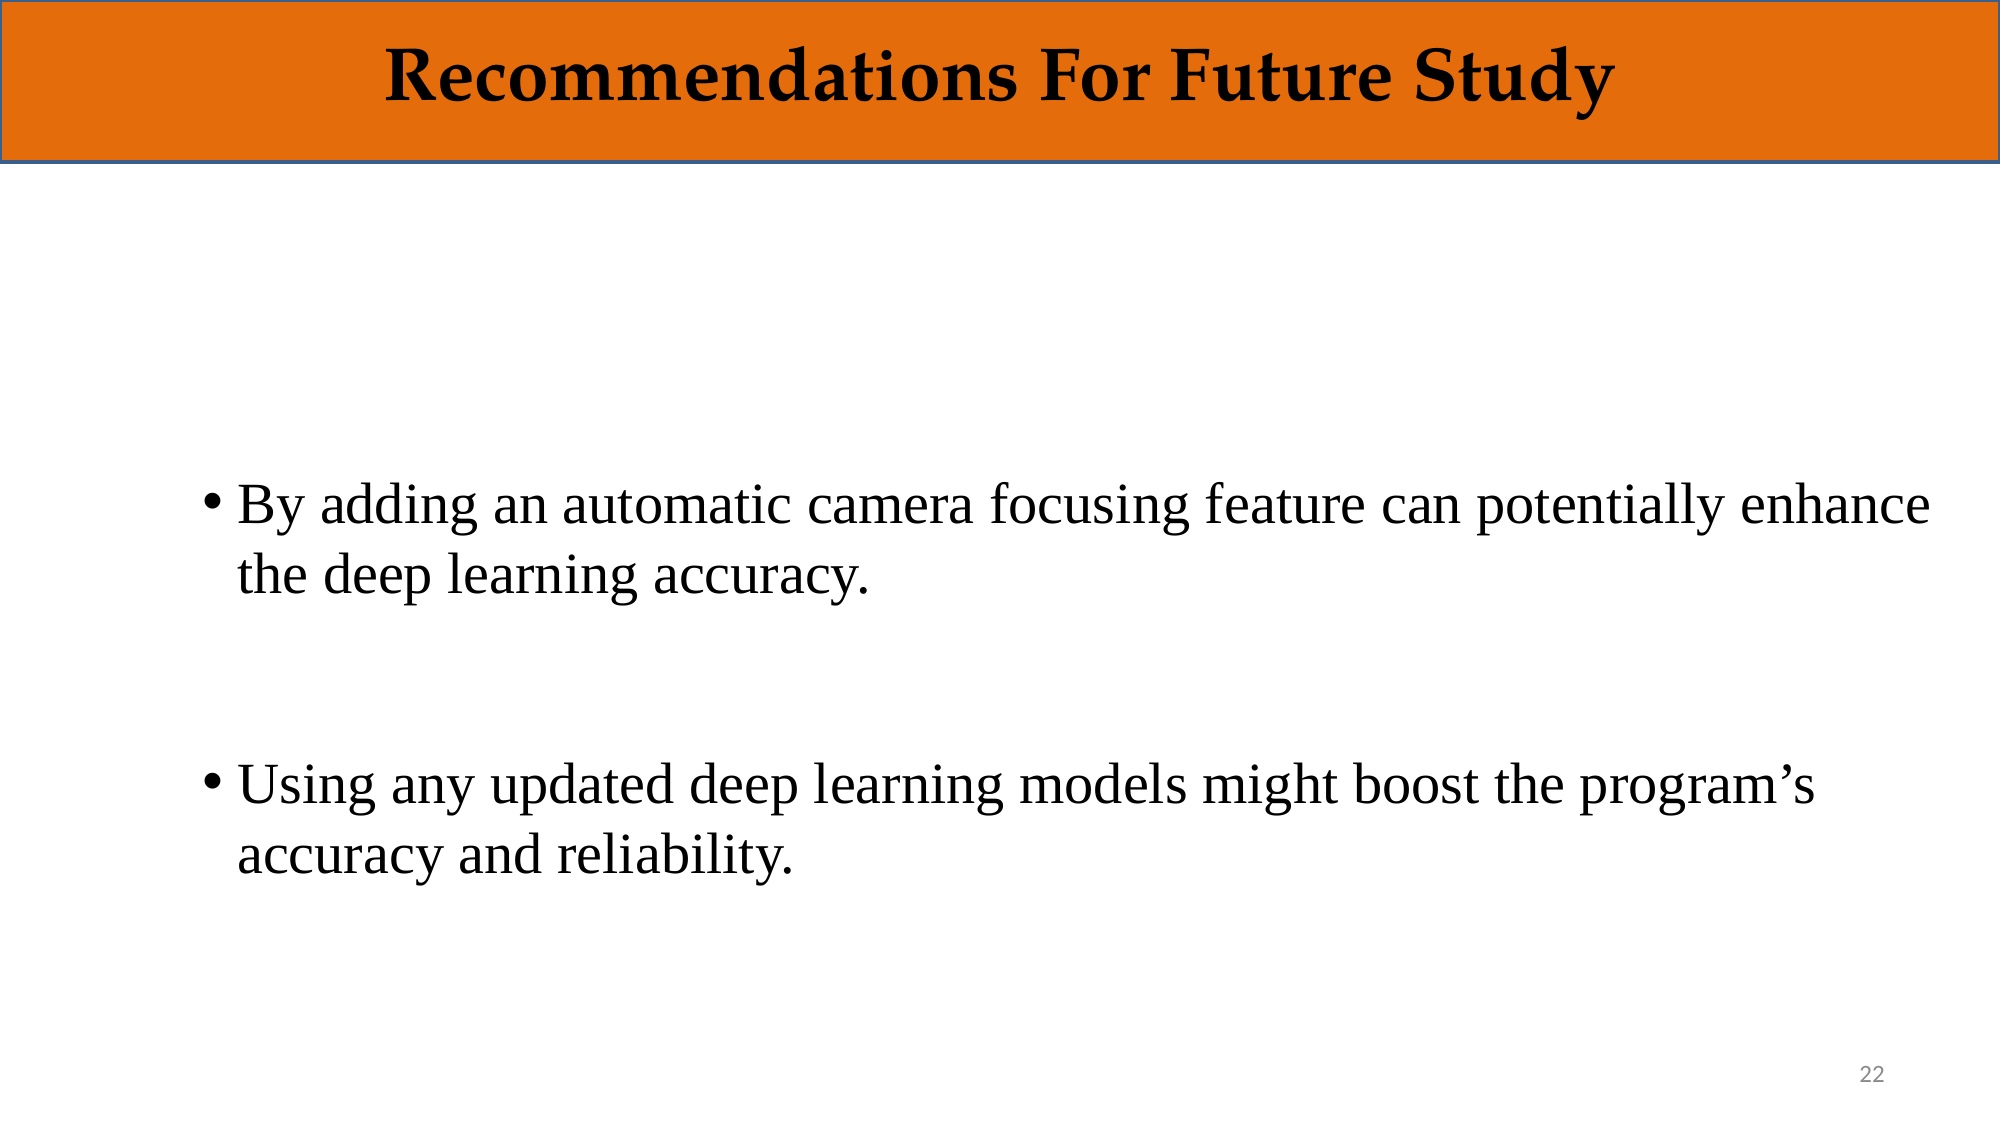

Recommendations For Future Study

By adding an automatic camera focusing feature can potentially enhance the deep learning accuracy.

Using any updated deep learning models might boost the program’s accuracy and reliability.

22